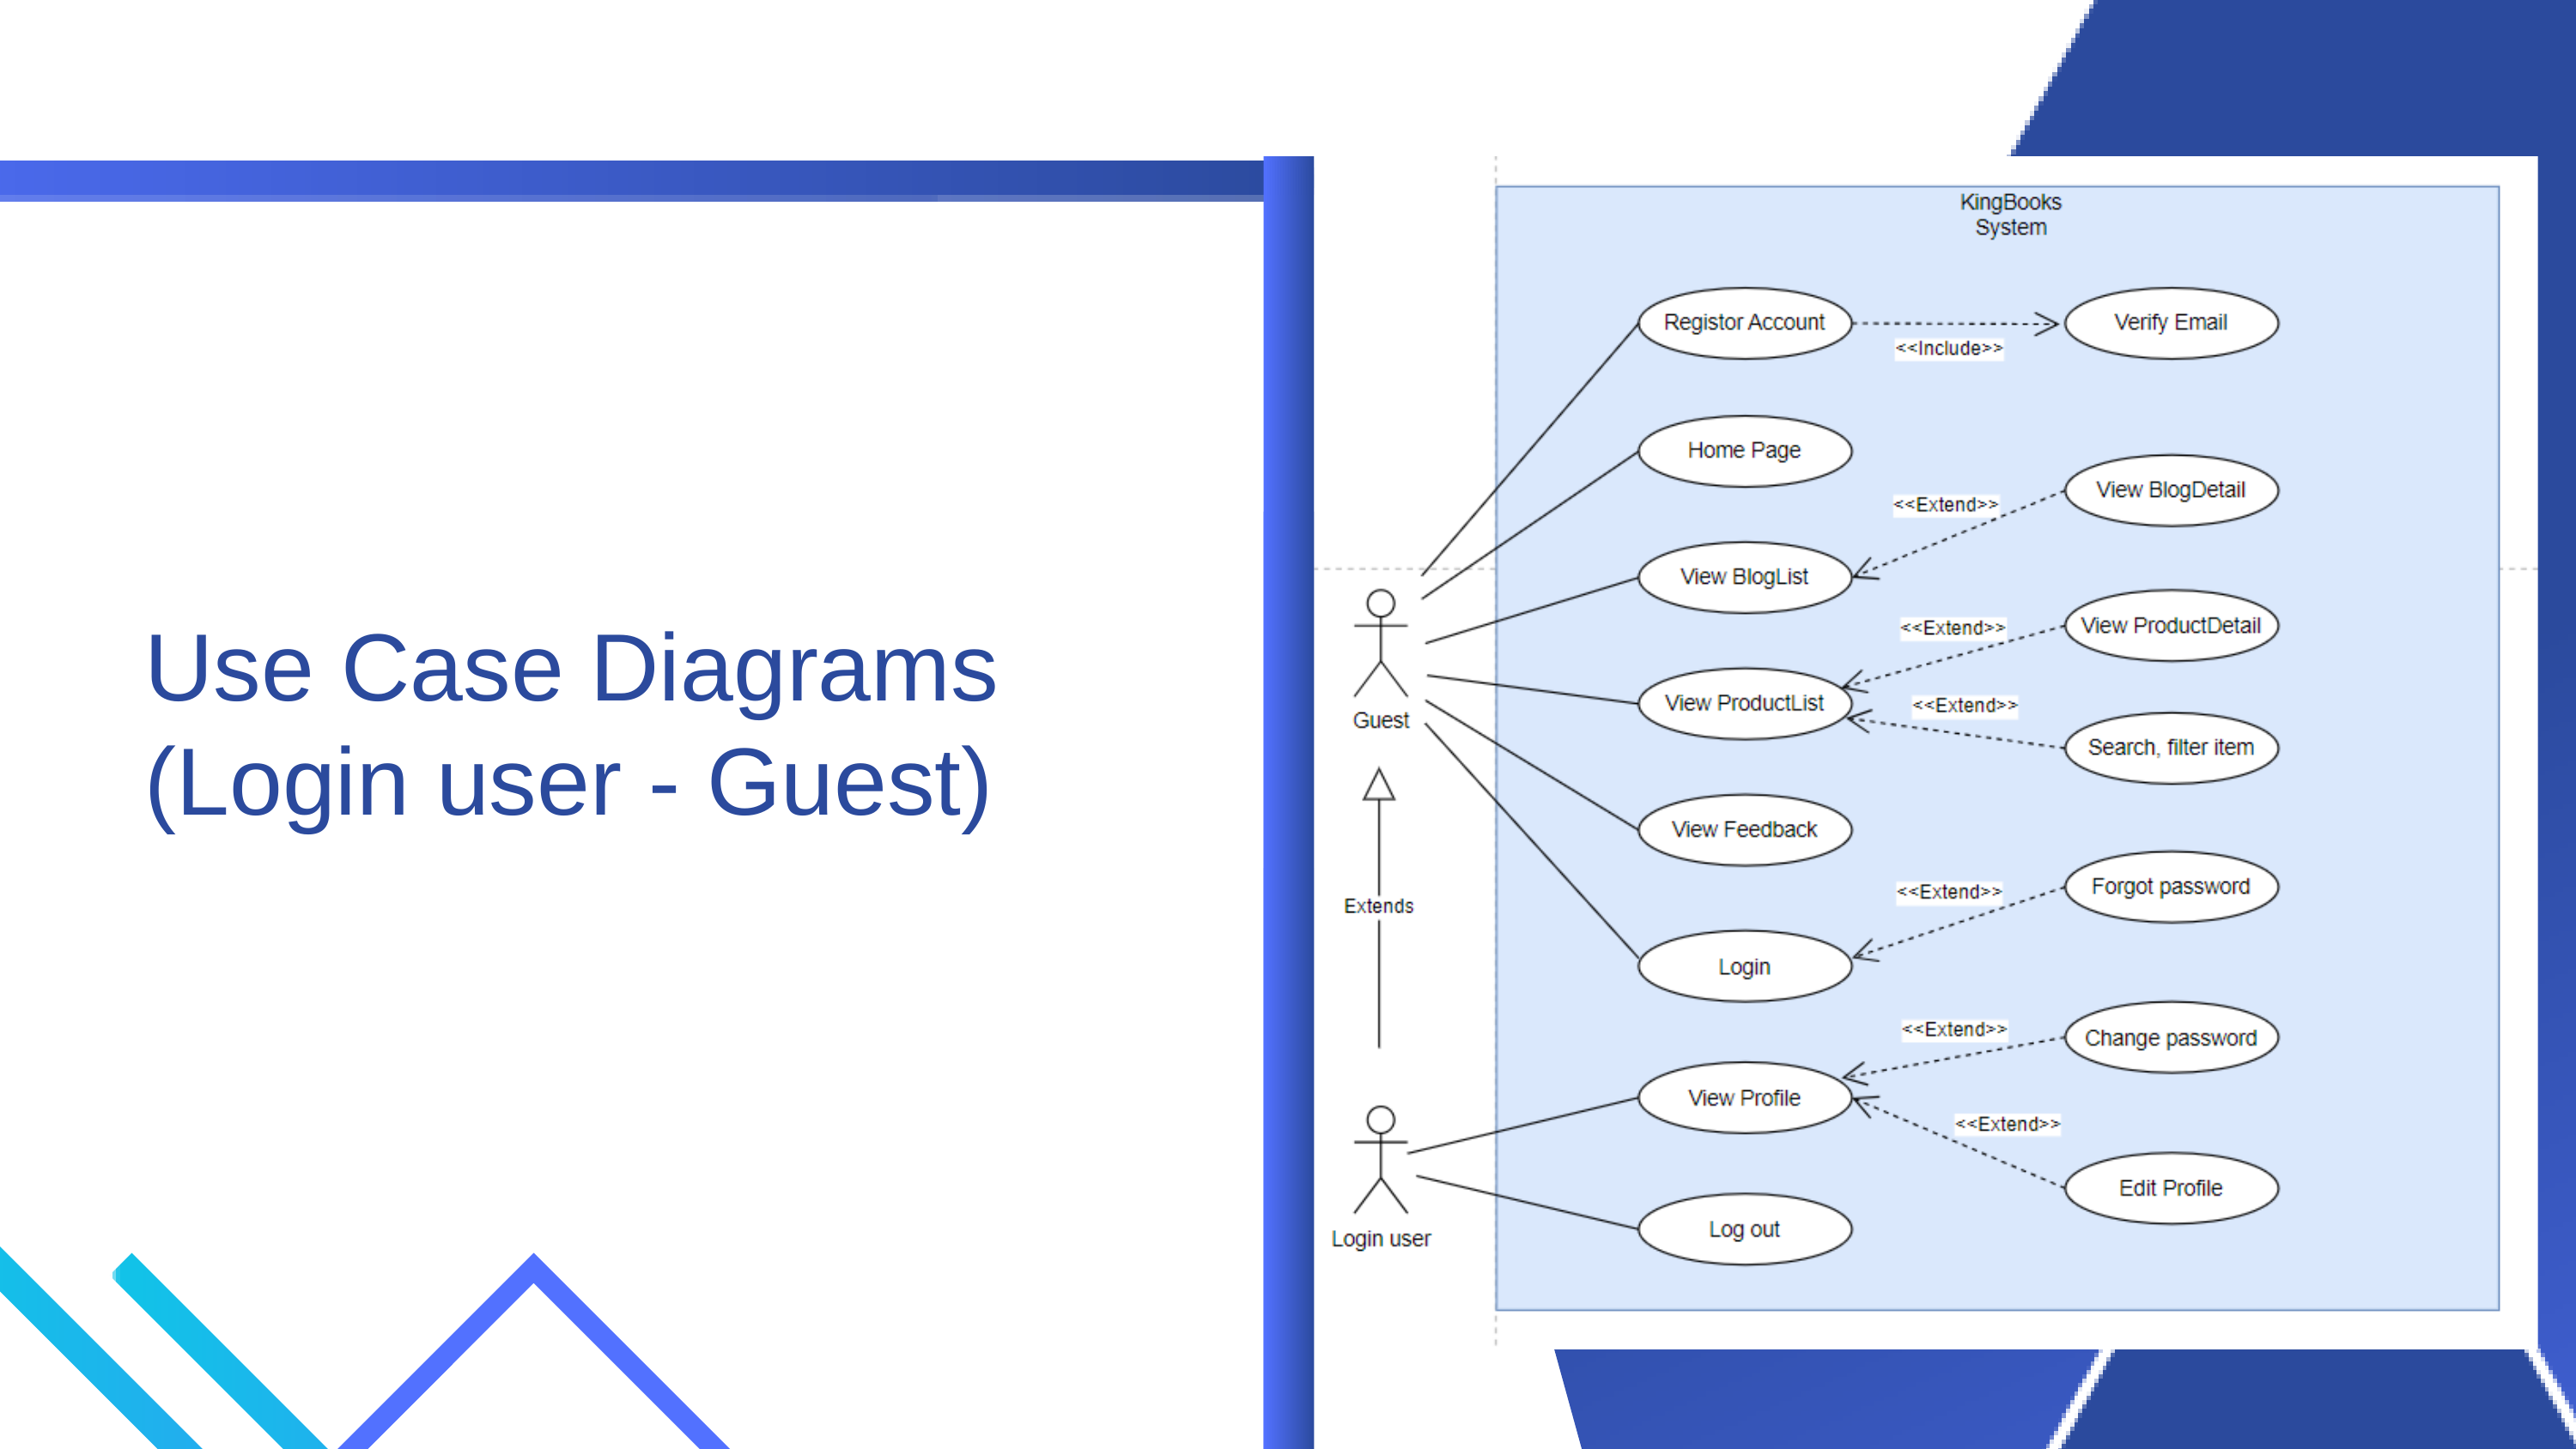

Use Case Diagrams (Login user - Guest)